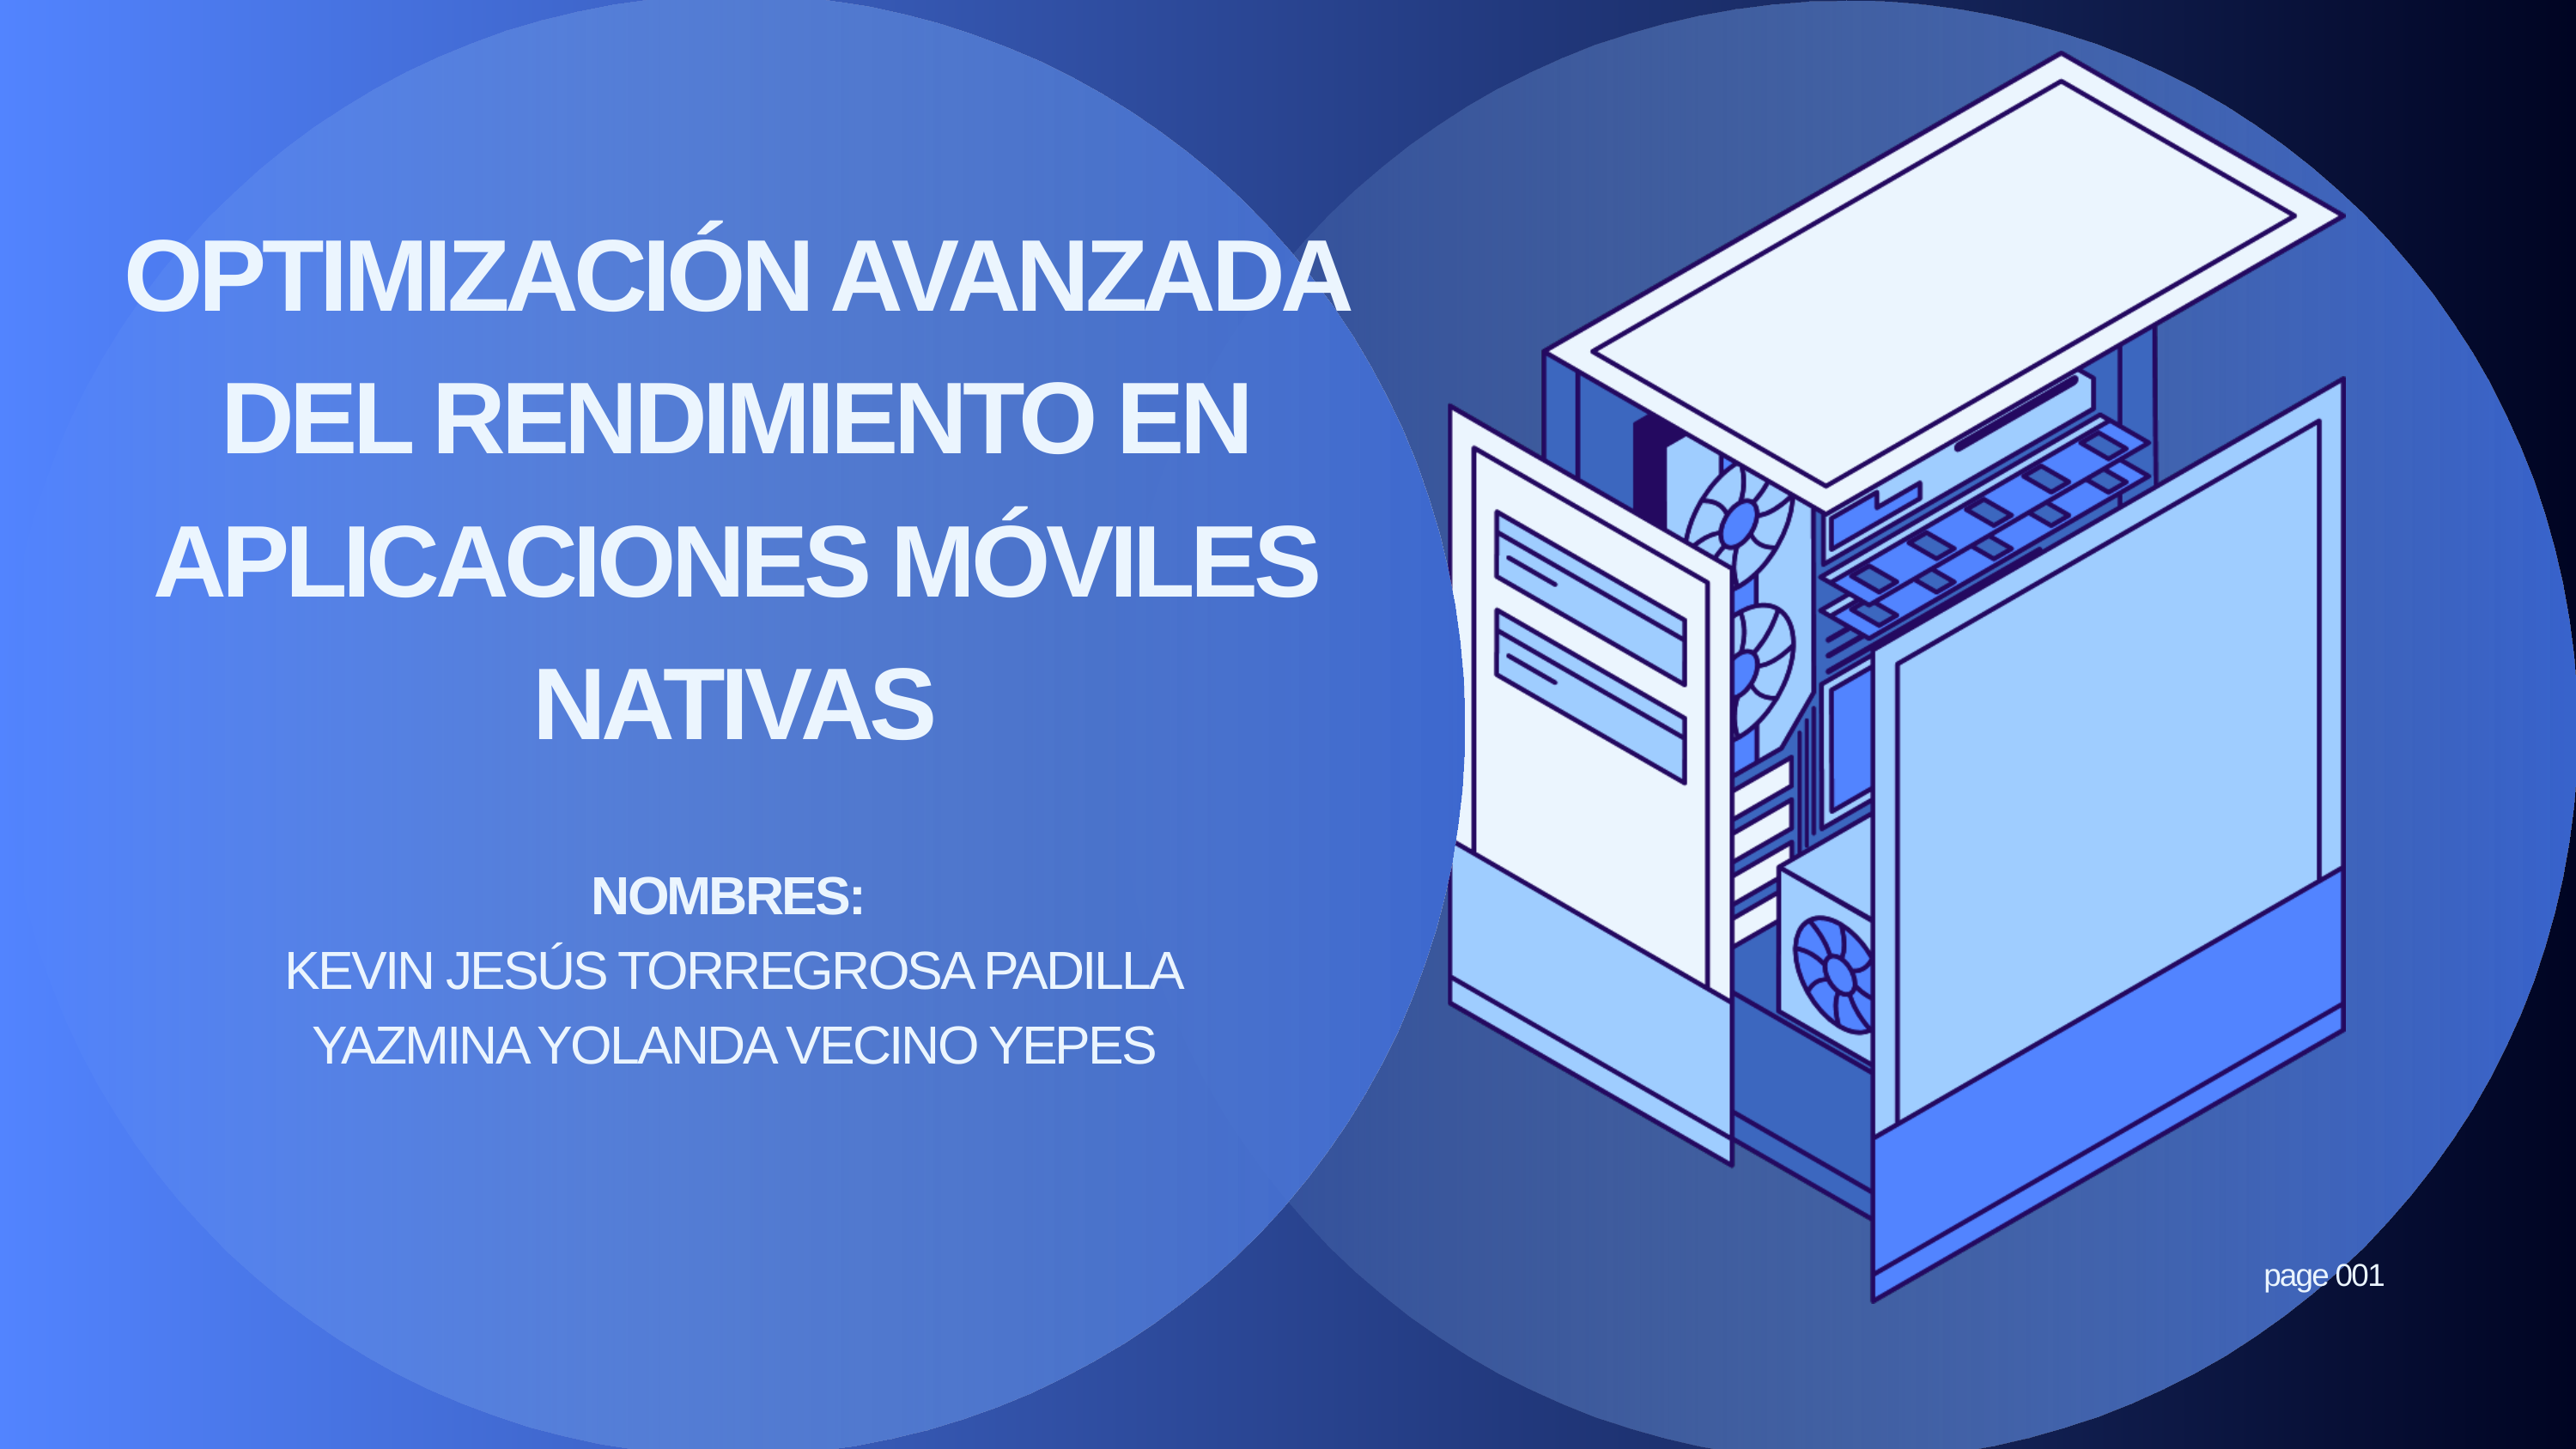

OPTIMIZACIÓN AVANZADA DEL RENDIMIENTO EN APLICACIONES MÓVILES NATIVAS
NOMBRES:
KEVIN JESÚS TORREGROSA PADILLA
YAZMINA YOLANDA VECINO YEPES

page 001